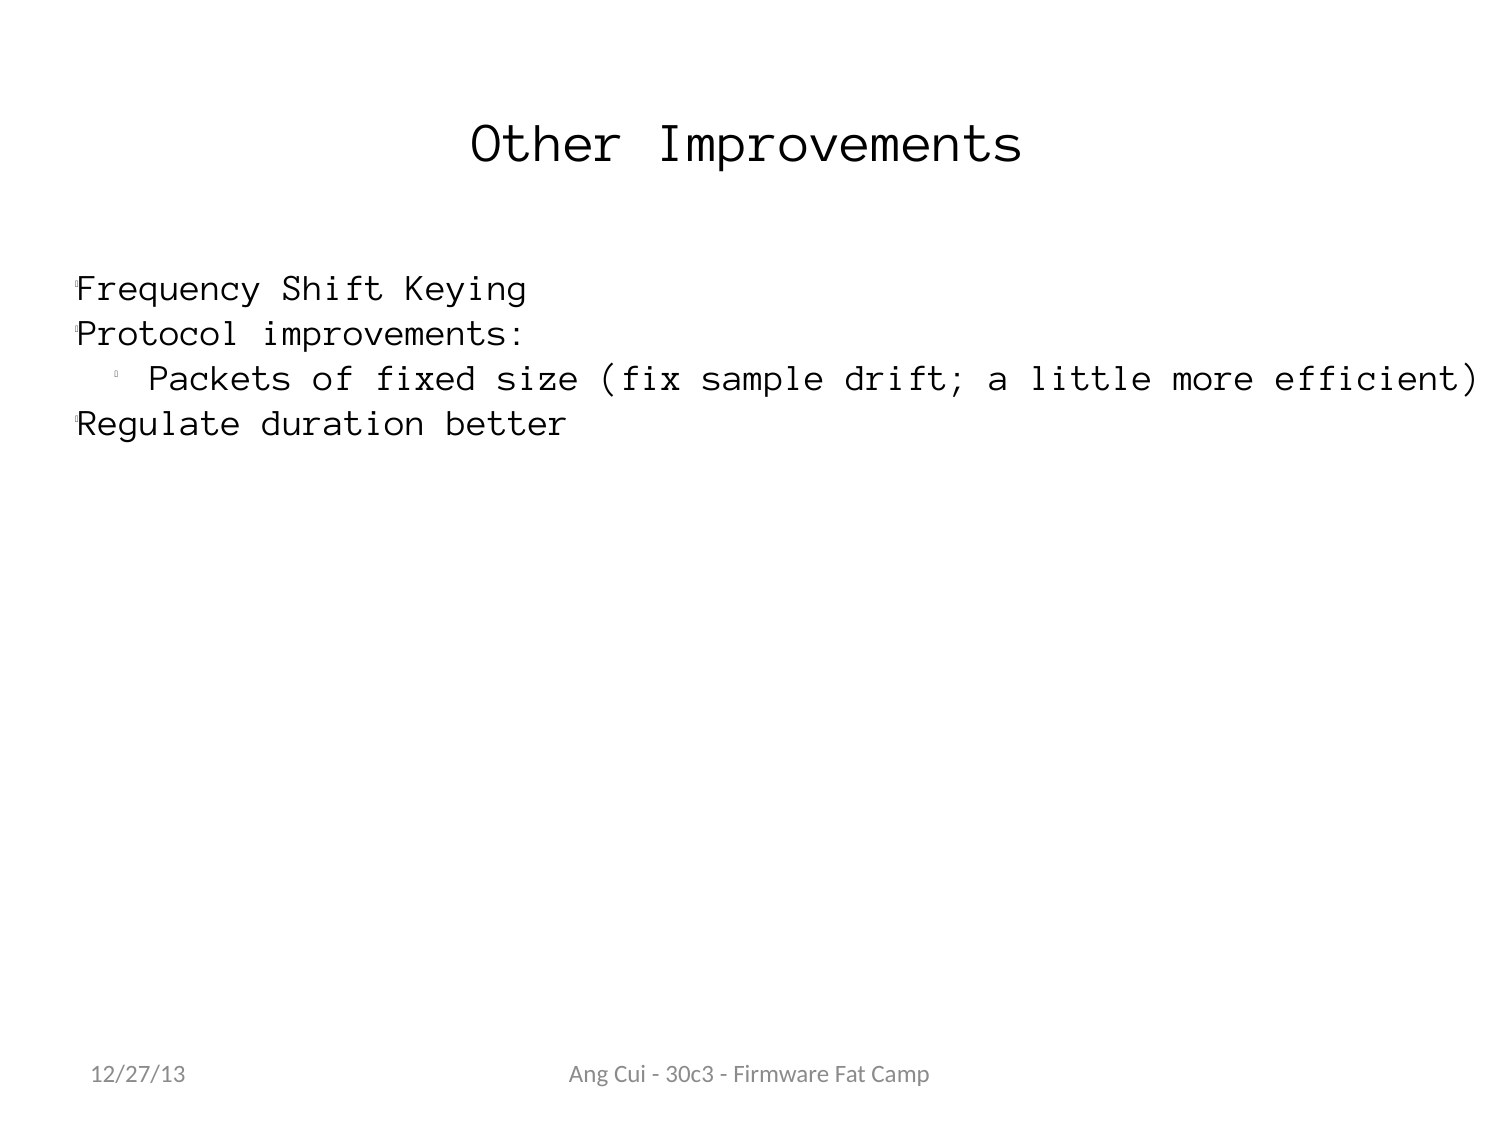

Other Improvements
Frequency Shift Keying
Protocol improvements:
Packets of fixed size (fix sample drift; a little more efficient)
Regulate duration better
12/27/13
Ang Cui - 30c3 - Firmware Fat Camp